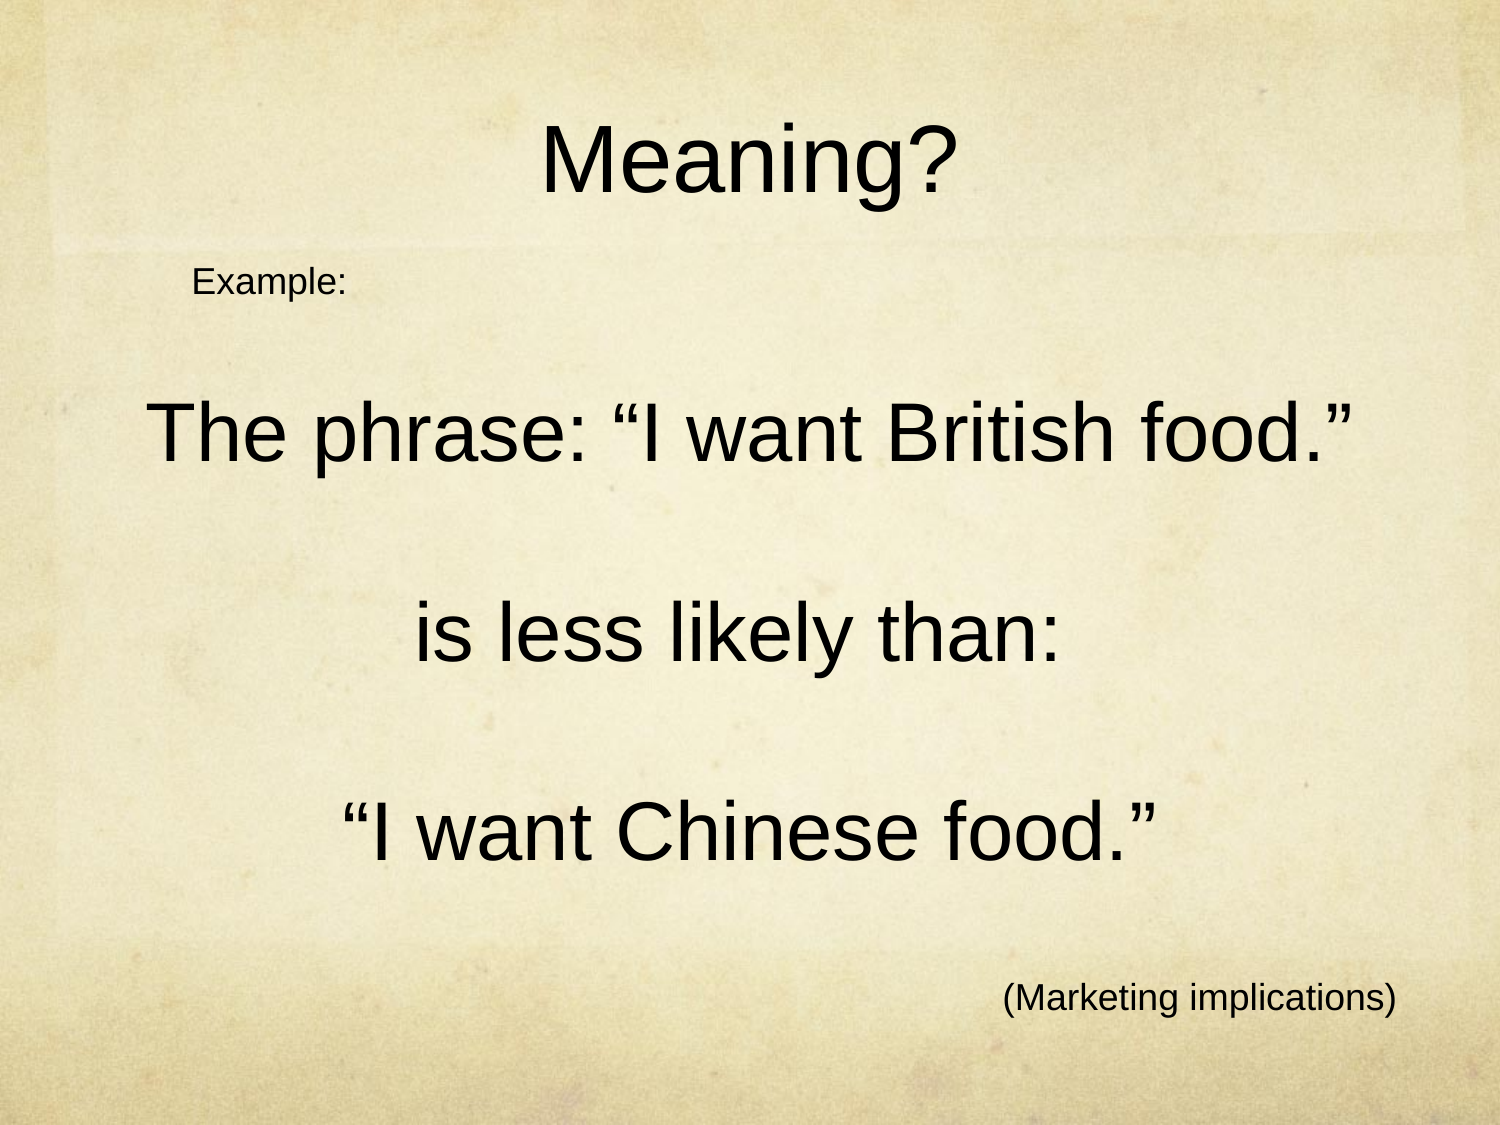

# Meaning?
Example:
The phrase: “I want British food.”

is less likely than:

“I want Chinese food.”
(Marketing implications)